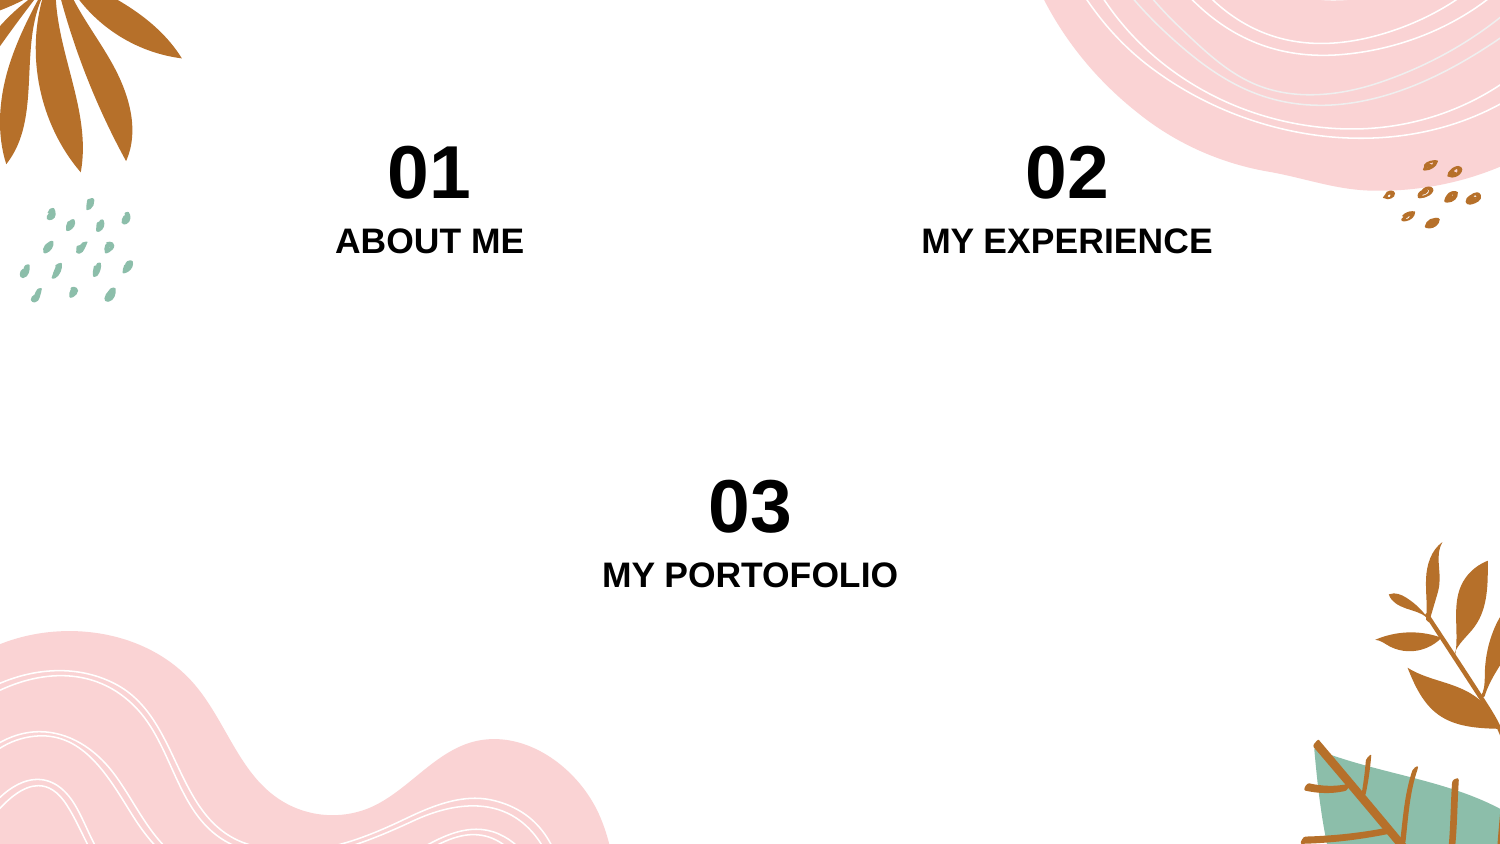

01
02
# ABOUT ME
MY EXPERIENCE
03
MY PORTOFOLIO